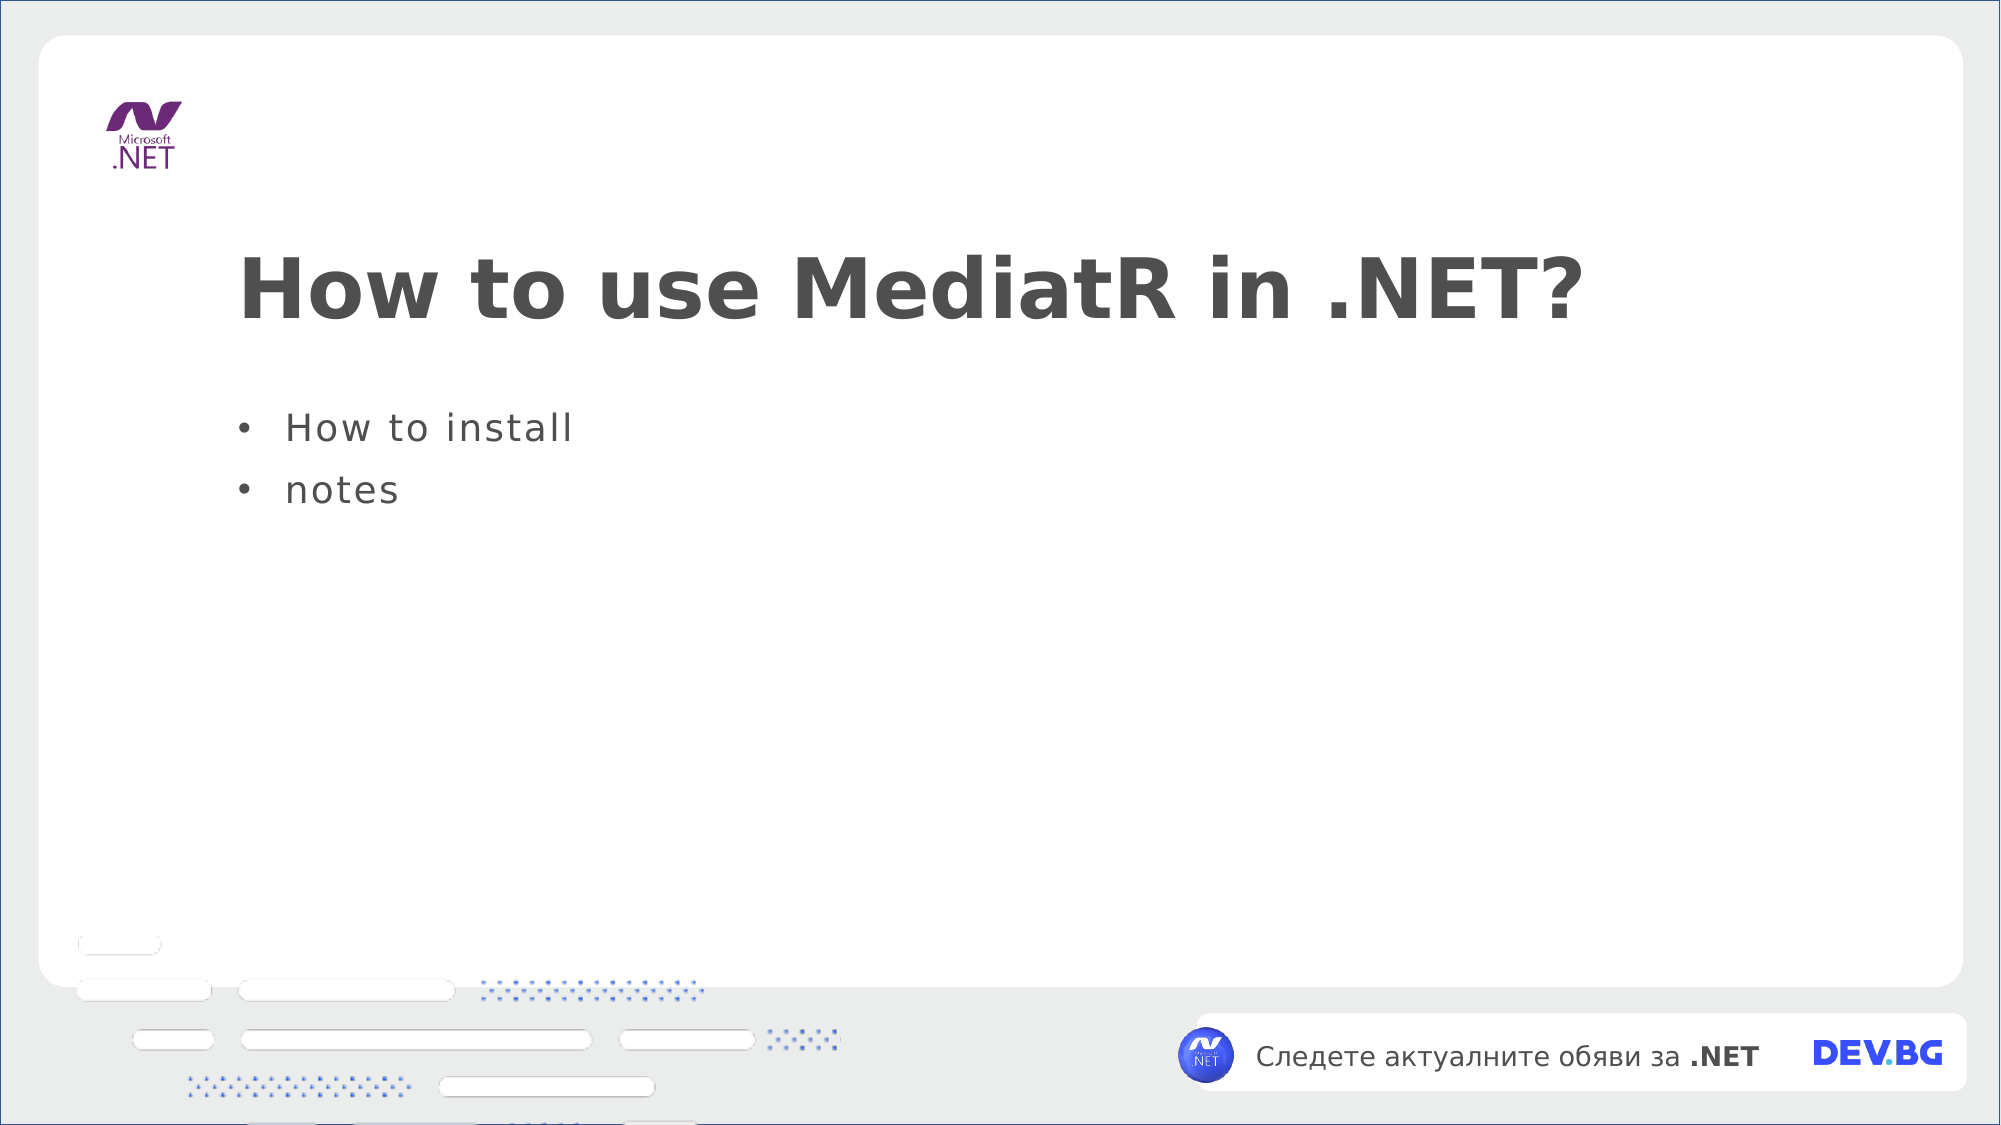

How to use MediatR in .NET?
How to install
notes